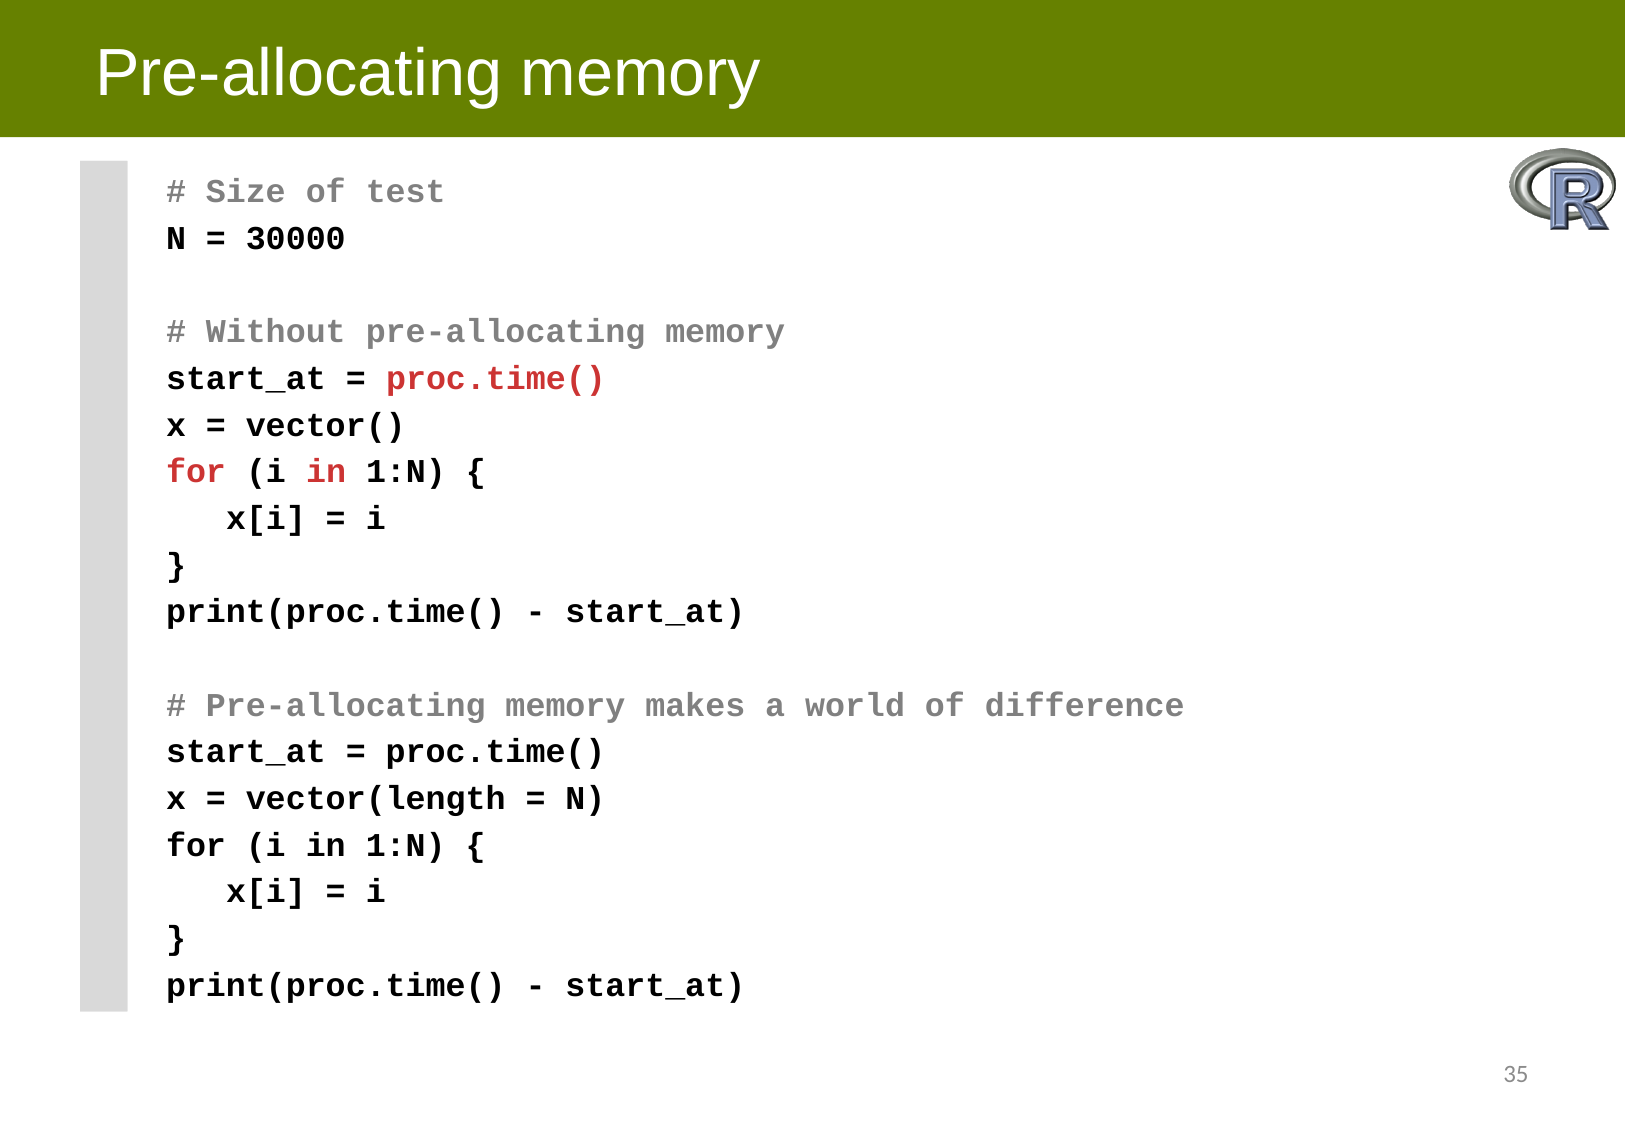

# Pre-allocating memory
# Size of test
N = 30000

# Without pre-allocating memory
start_at = proc.time()
x = vector()
for (i in 1:N) {
   x[i] = i
}
print(proc.time() - start_at)

# Pre-allocating memory makes a world of difference
start_at = proc.time()
x = vector(length = N)
for (i in 1:N) {
   x[i] = i
}
print(proc.time() - start_at)
35